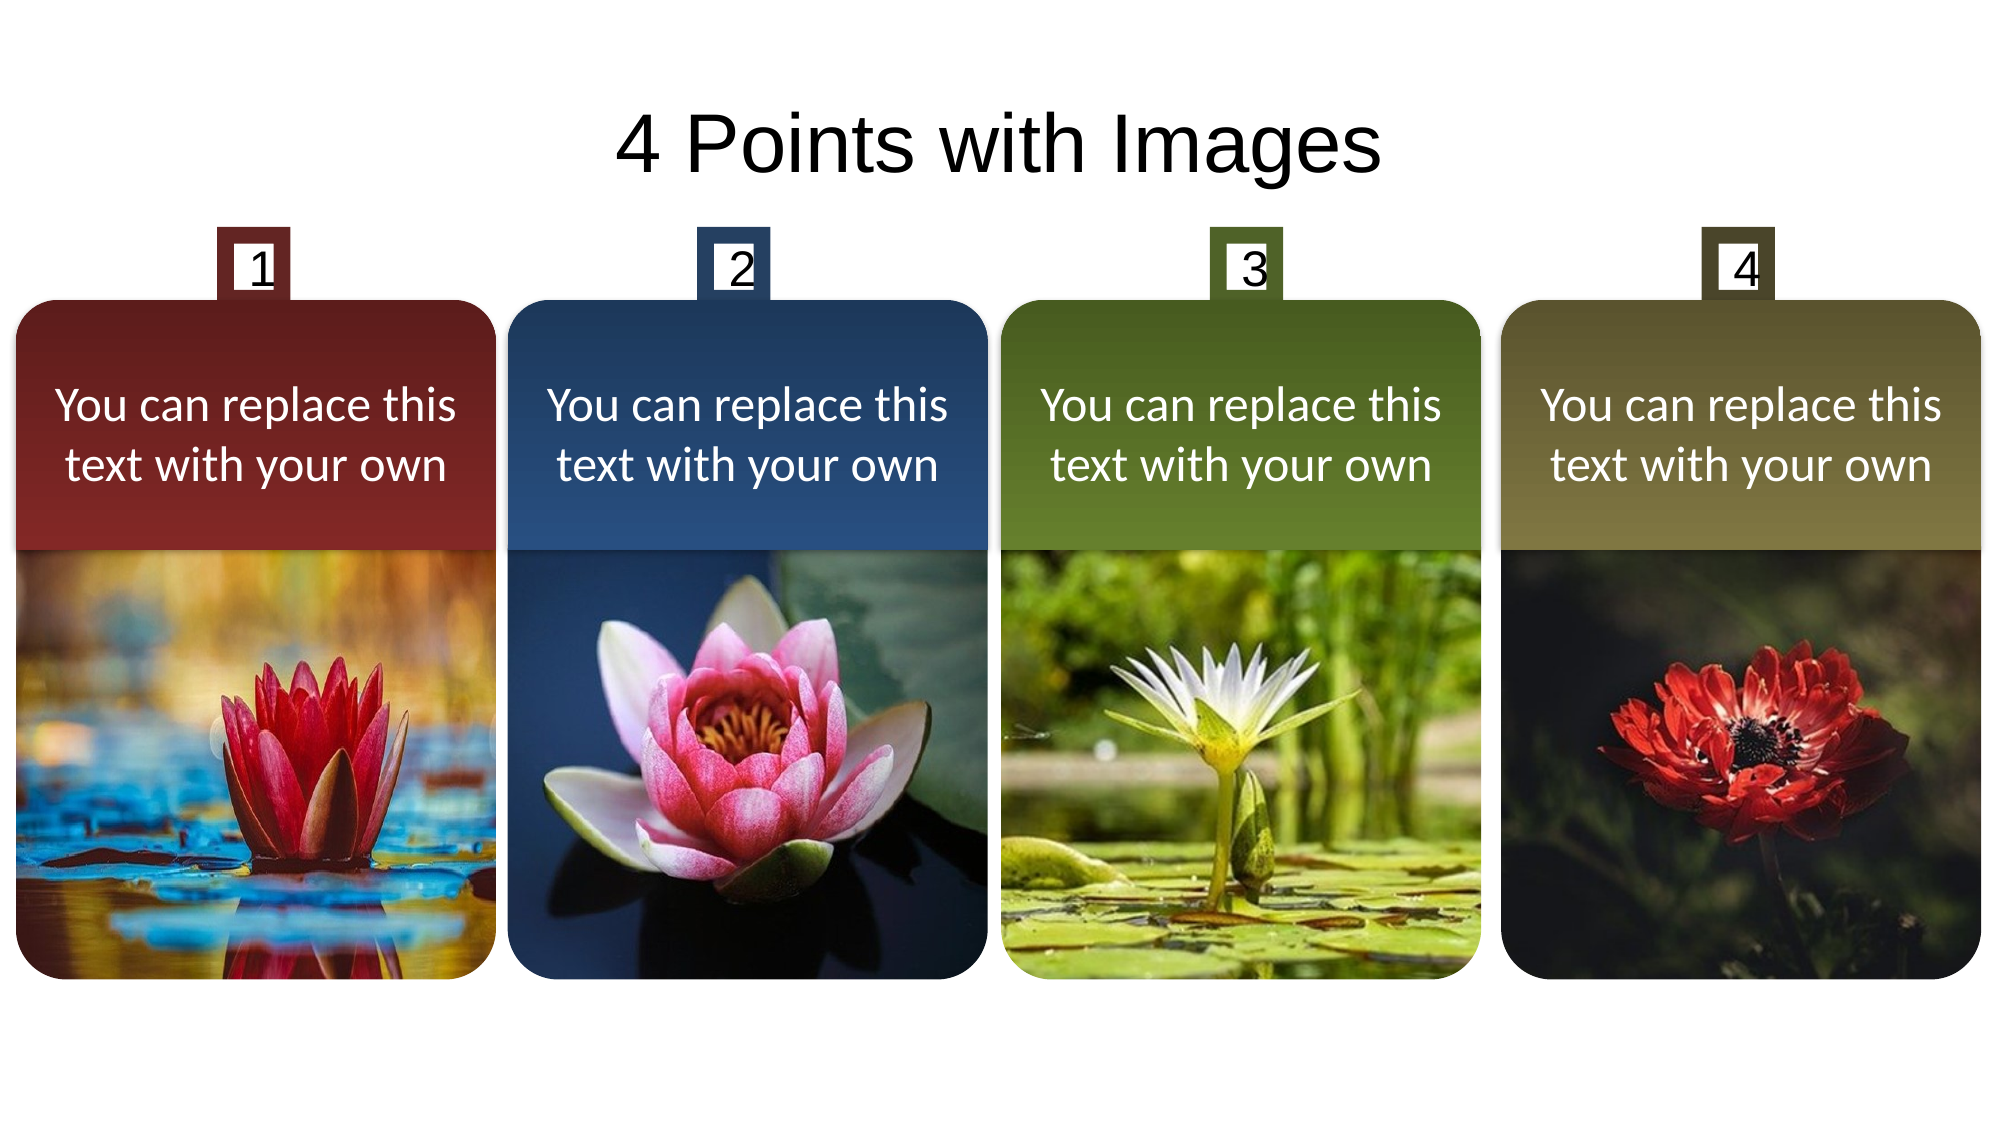

# 4 Points with Images
1
2
3
4

You can replace this text with your own

You can replace this text with your own

You can replace this text with your own

You can replace this text with your own